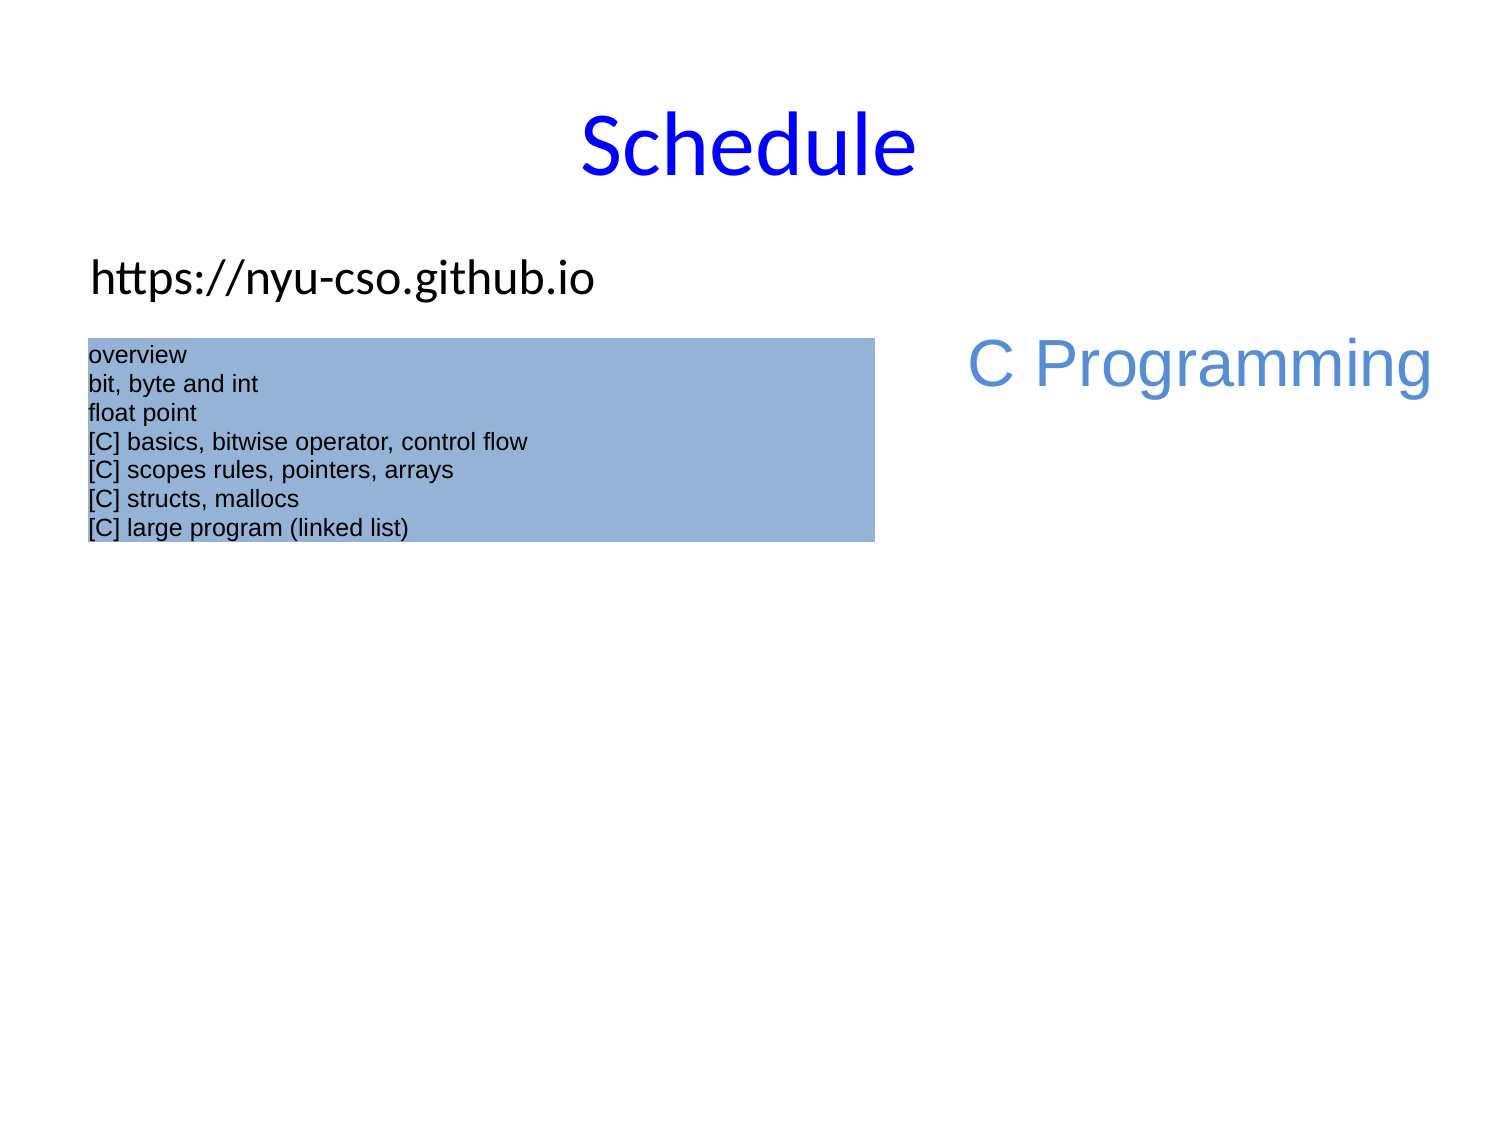

# Schedule
https://nyu-cso.github.io

C Programming
| overview |
| --- |
| bit, byte and int |
| float point |
| [C] basics, bitwise operator, control flow |
| [C] scopes rules, pointers, arrays |
| [C] structs, mallocs |
| [C] large program (linked list) |